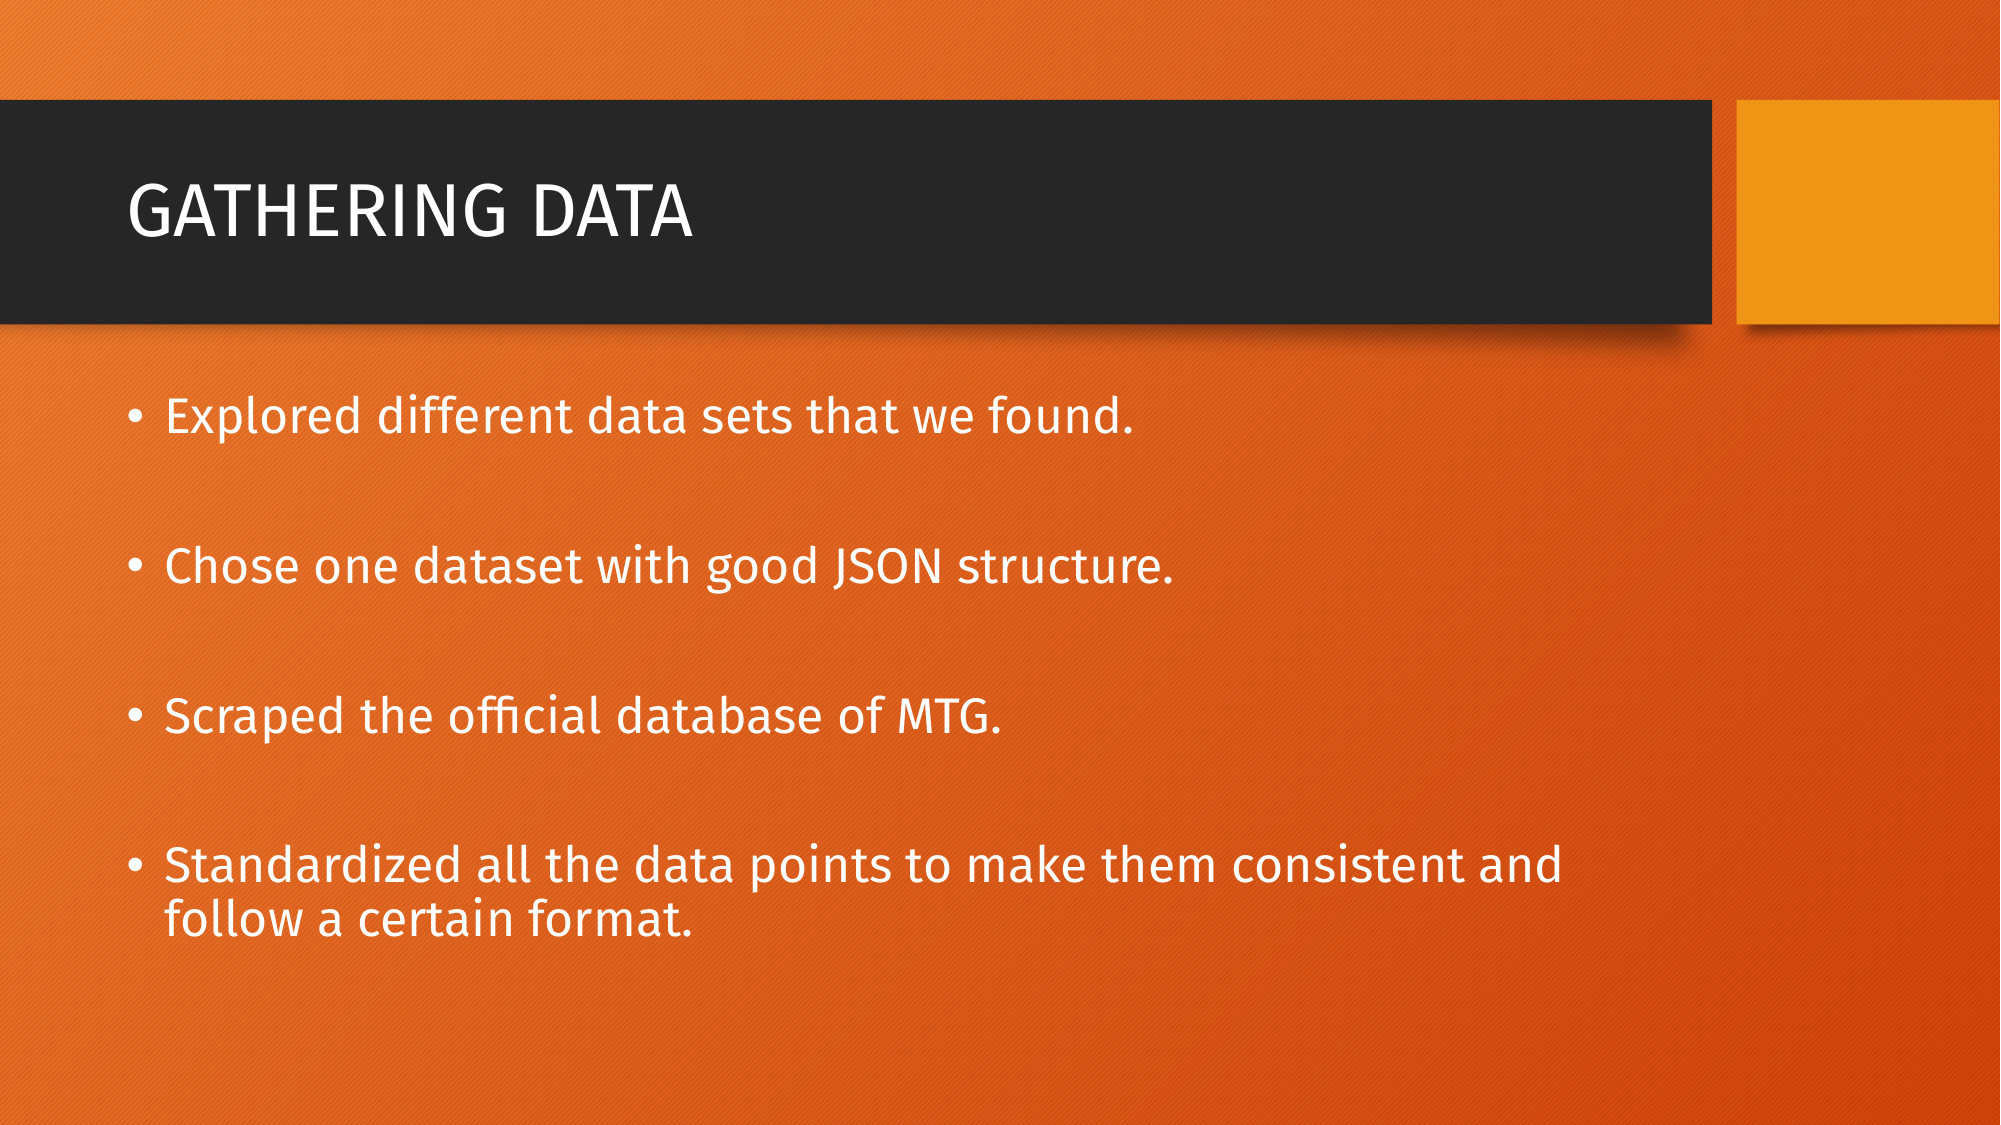

# GATHERING DATA
Explored different data sets that we found.

Chose one dataset with good JSON structure.

Scraped the official database of MTG.

Standardized all the data points to make them consistent and follow a certain format.